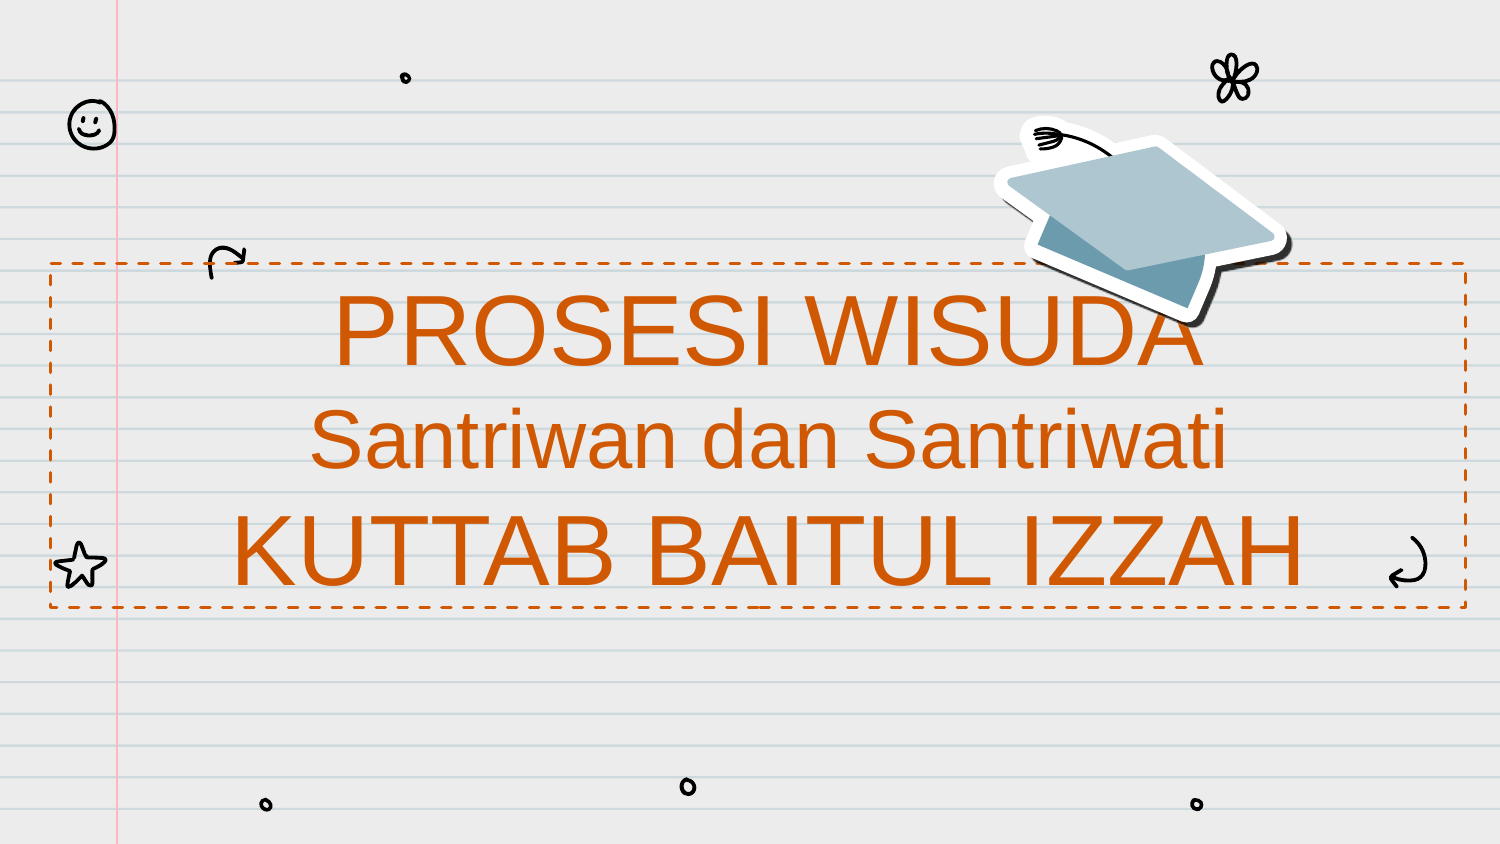

PROSESI WISUDA
Santriwan dan Santriwati
KUTTAB BAITUL IZZAH